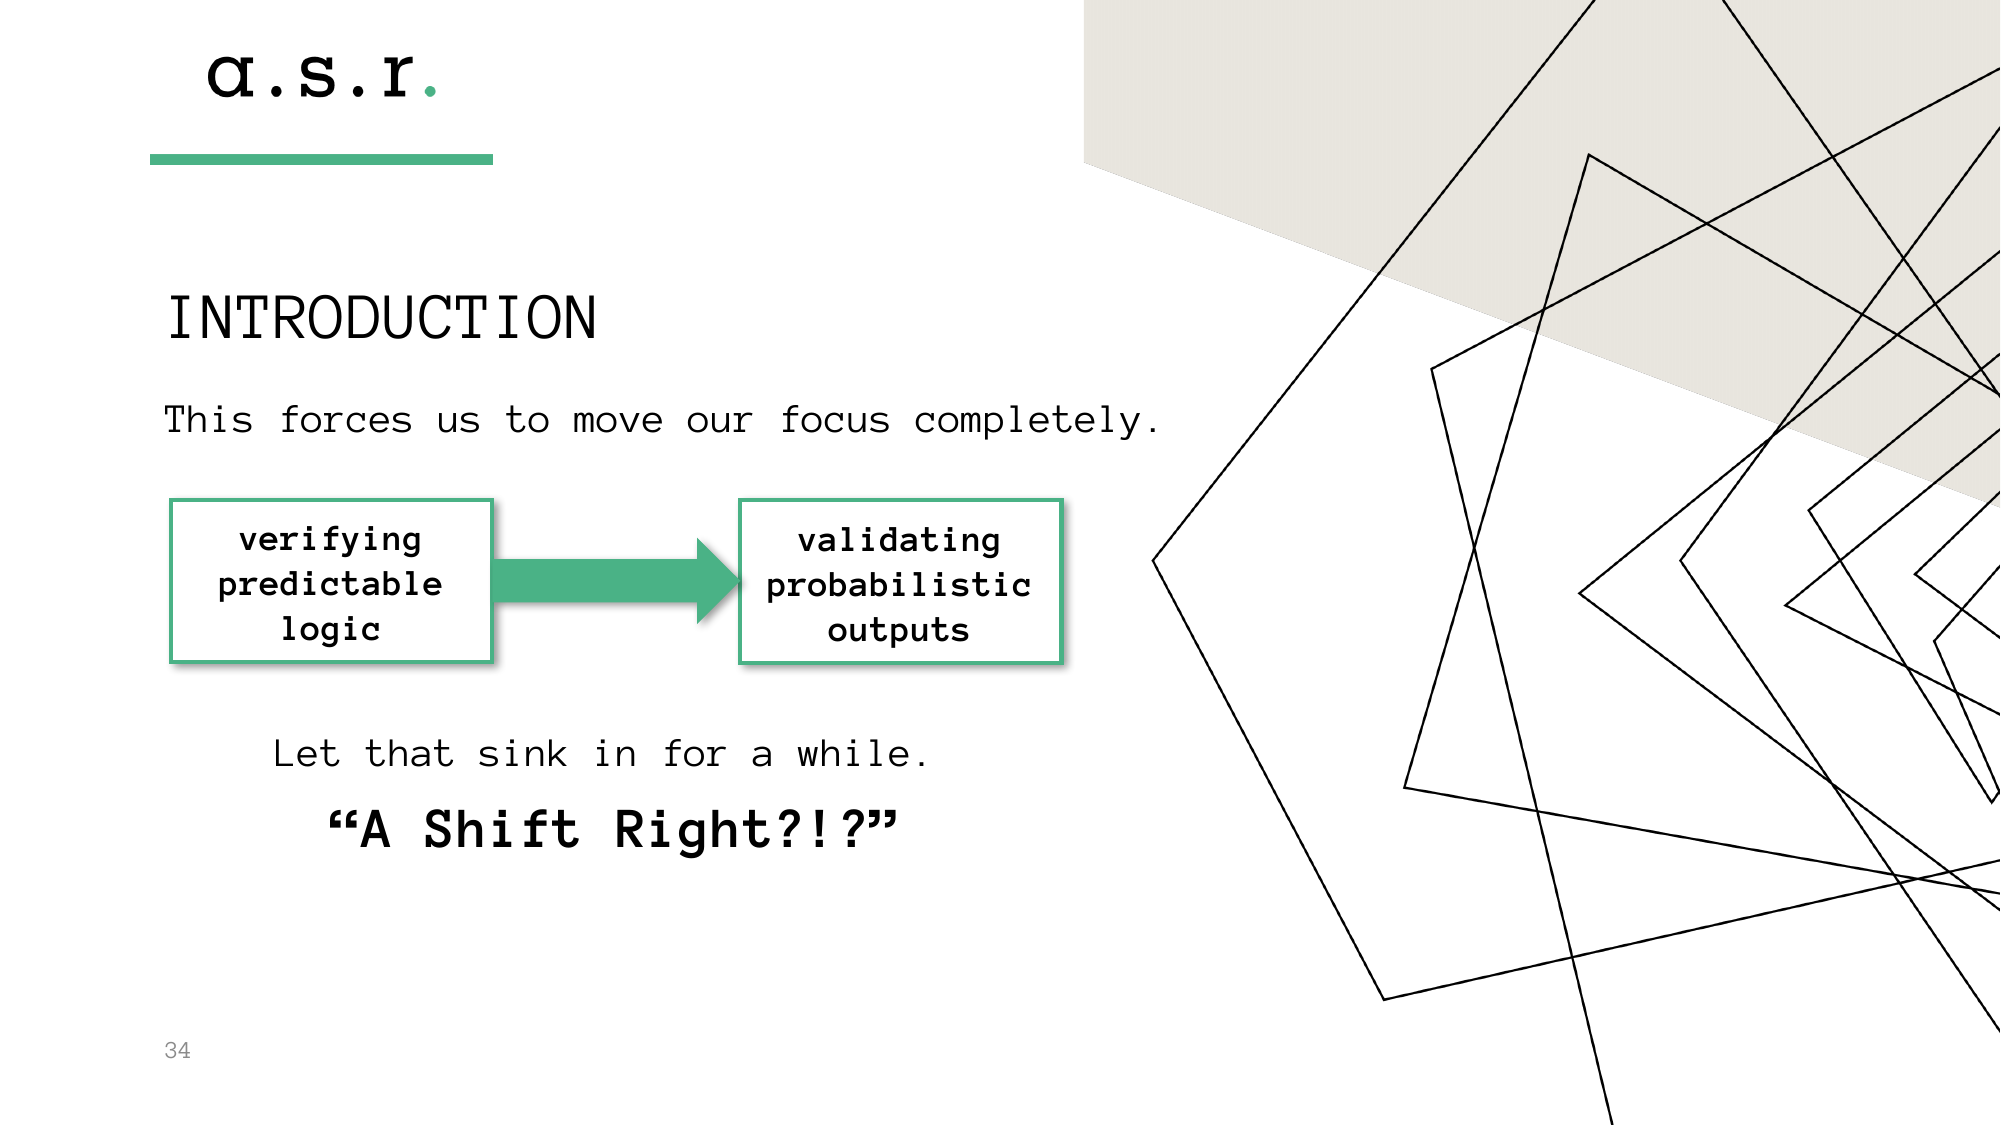

# Introduction
This forces us to move our focus completely.
verifying predictable logic
validating probabilistic outputs

Let that sink in for a while.
“A Shift Right?!?”
34